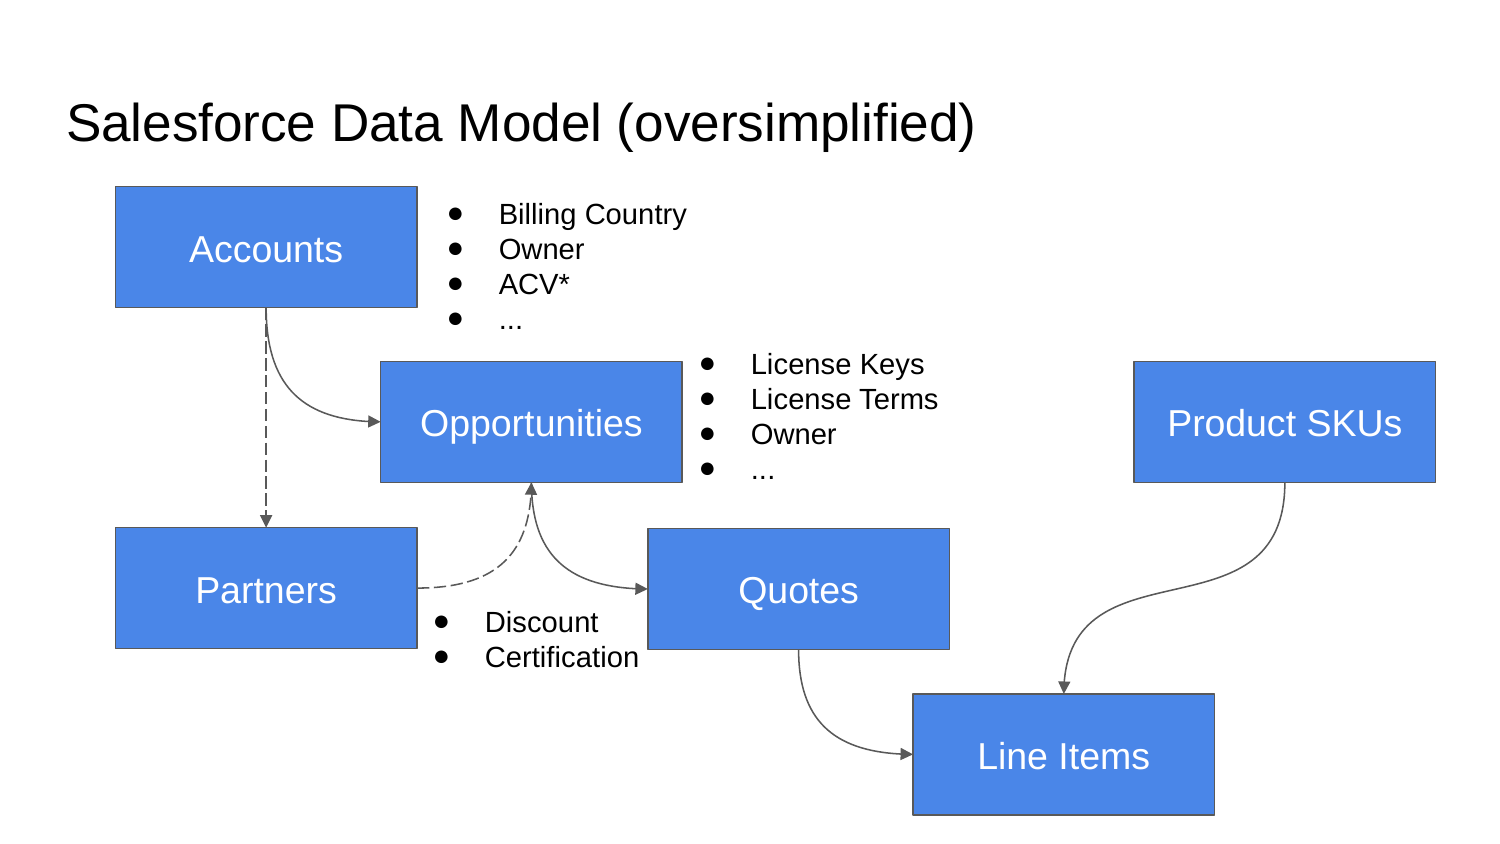

# Salesforce Data Model (oversimplified)
Billing Country
Owner
ACV*
...
Accounts
License Keys
License Terms
Owner
...
Opportunities
Product SKUs
Partners
Quotes
Discount
Certification
Line Items